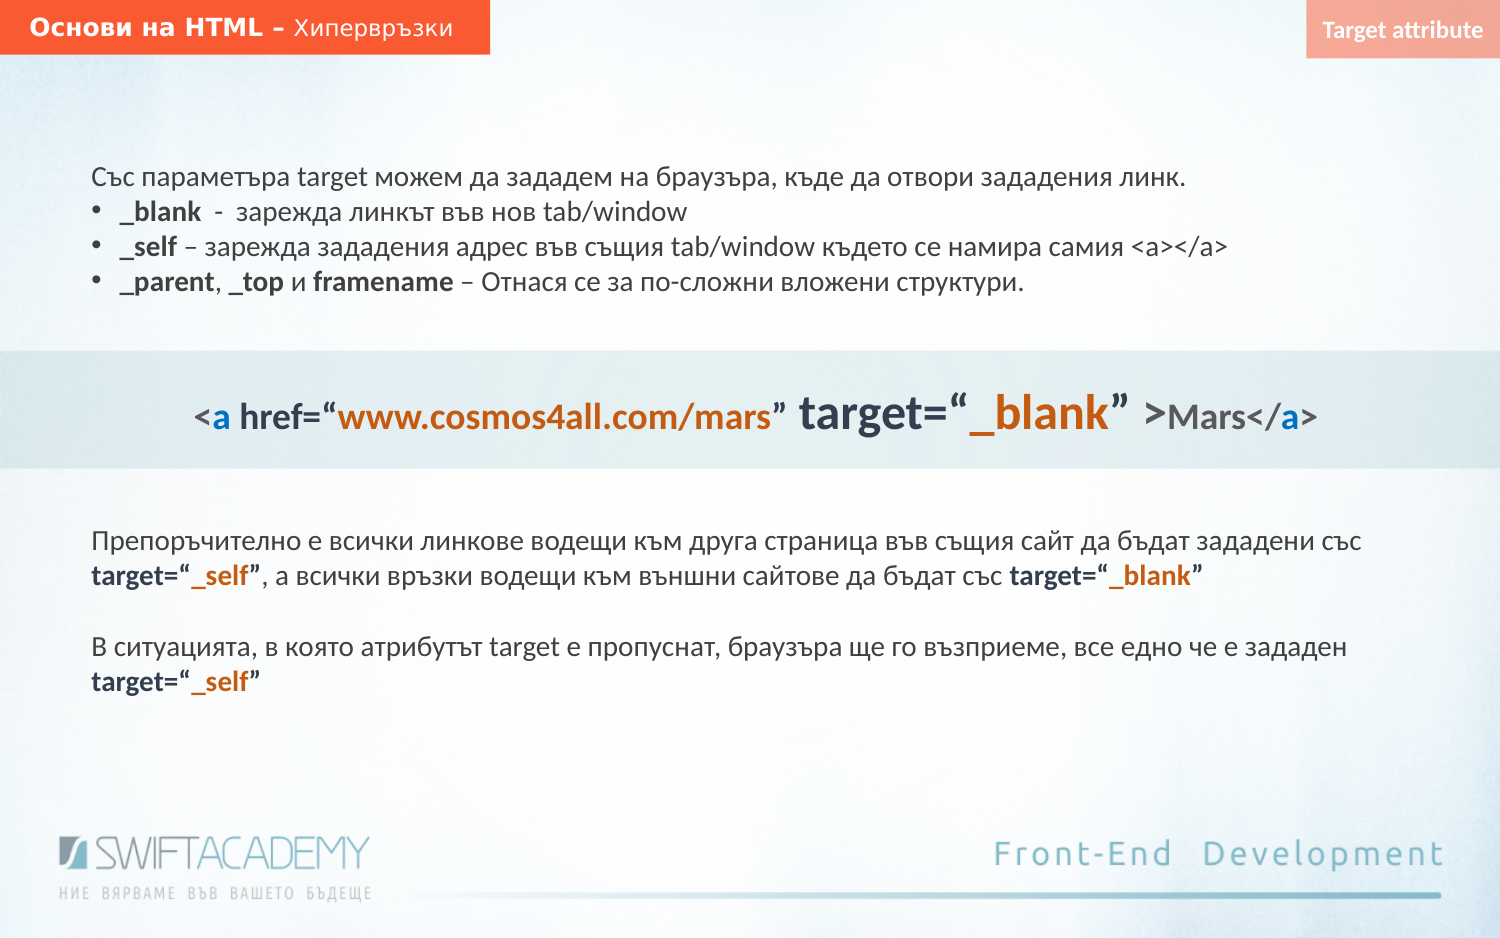

Основи на HTML – Хипервръзки
Target attribute
Със параметъра target можем да зададем на браузъра, къде да отвори зададения линк.
_blank  -  зарежда линкът във нов tab/window
_self – зарежда зададения адрес във същия tab/window където се намира самия <a></a>
_parent, _top и framename – Отнася се за по-сложни вложени структури.

<a href=“www.cosmos4all.com/mars” target=“_blank” >Mars</a>
Препоръчително е всички линкове водещи към друга страница във същия сайт да бъдат зададени със target=“_self”, а всички връзки водещи към външни сайтове да бъдат със target=“_blank”
В ситуацията, в която атрибутът target е пропуснат, браузъра ще го възприеме, все едно че е зададен target=“_self”